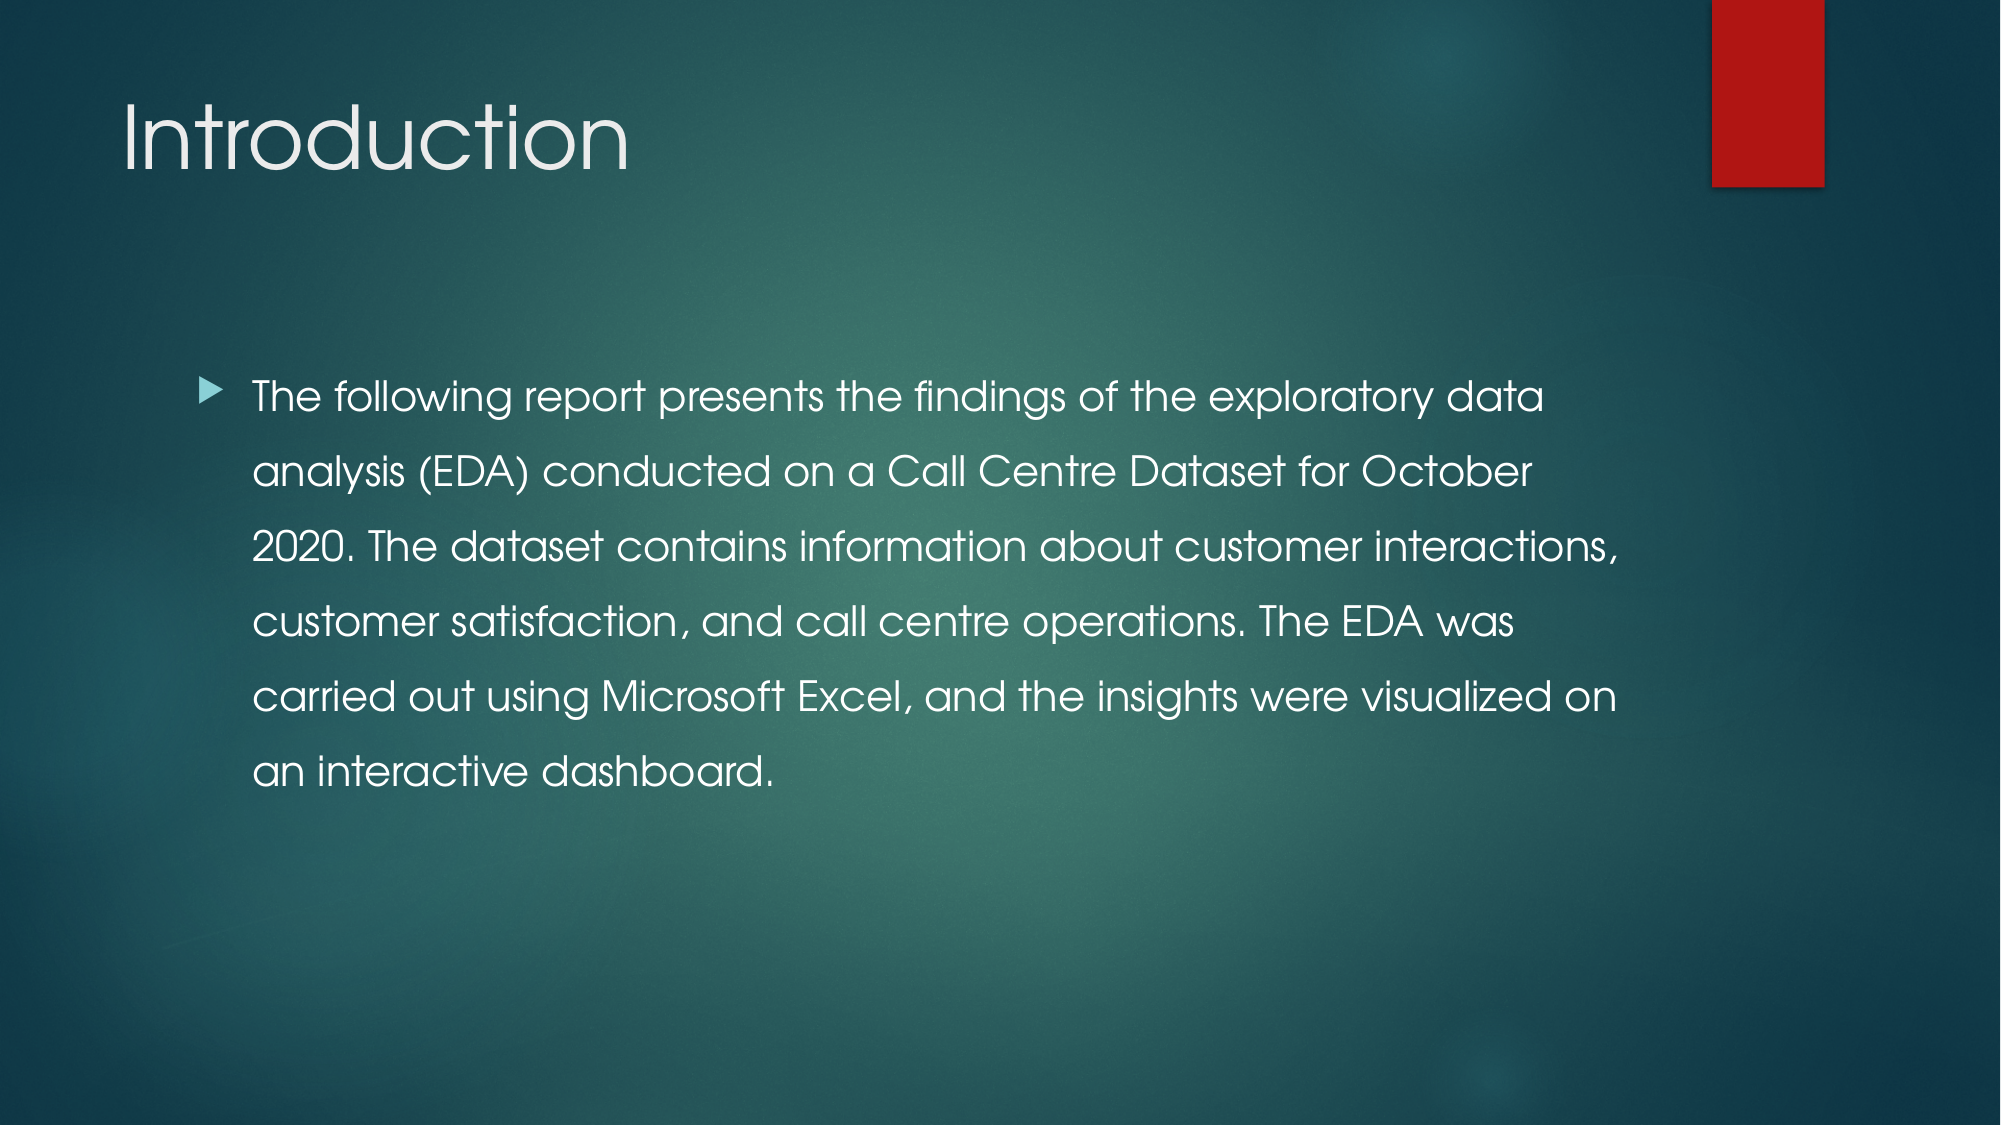

# Introduction
The following report presents the findings of the exploratory data analysis (EDA) conducted on a Call Centre Dataset for October 2020. The dataset contains information about customer interactions, customer satisfaction, and call centre operations. The EDA was carried out using Microsoft Excel, and the insights were visualized on an interactive dashboard.